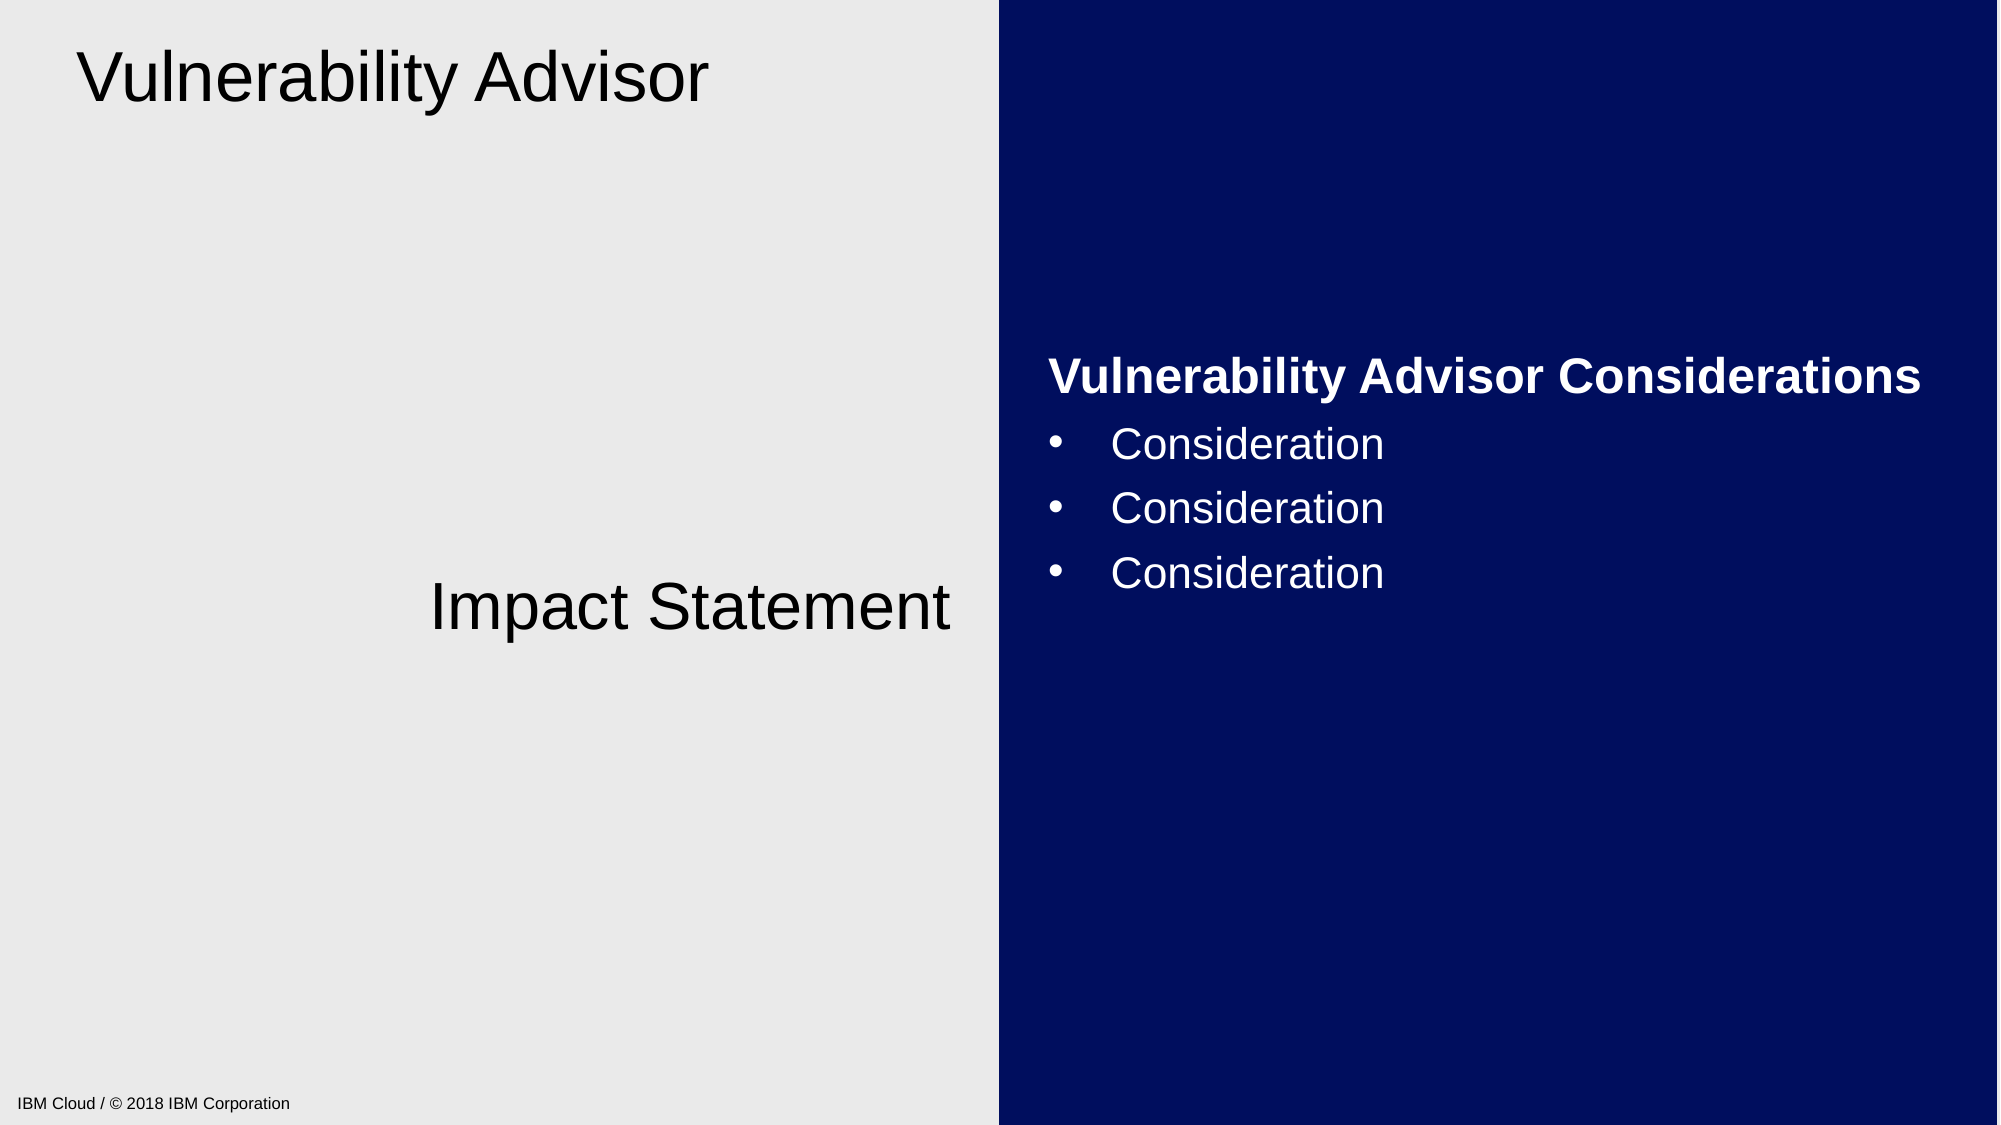

Vulnerability Advisor
Vulnerability Advisor Considerations
Consideration
Consideration
Consideration

Impact Statement
IBM Cloud / © 2018 IBM Corporation